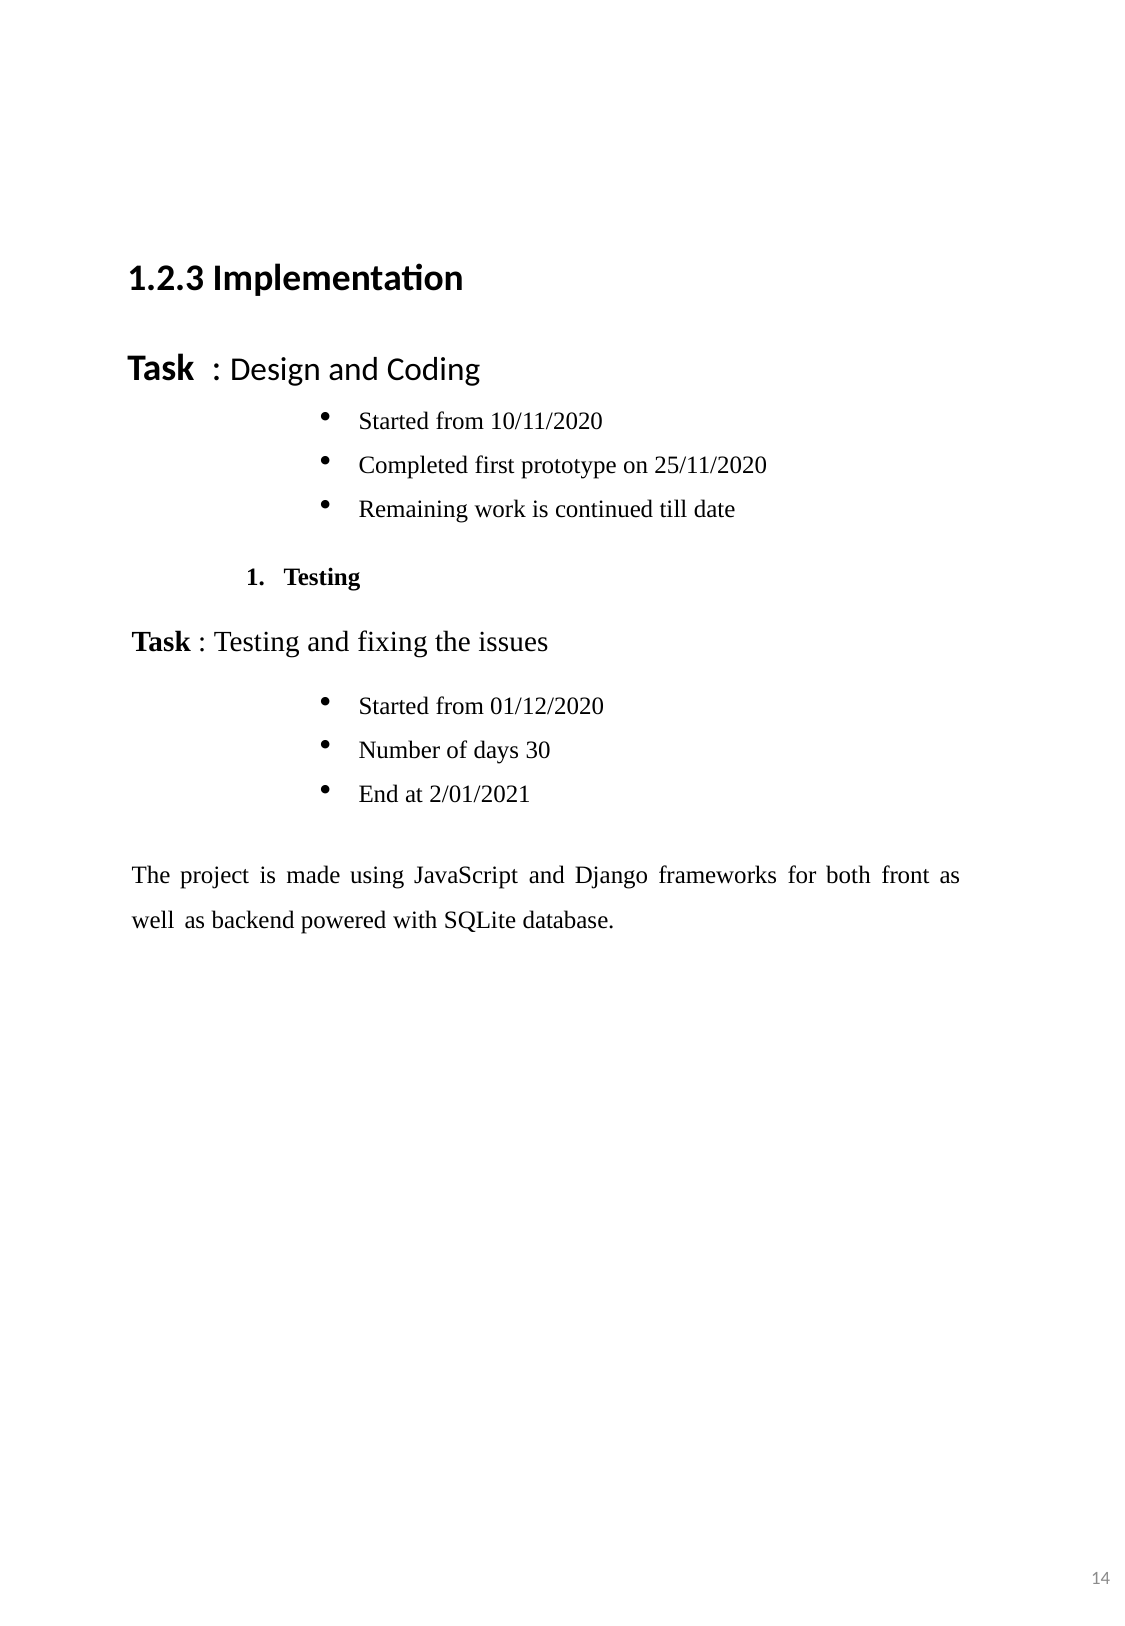

1.2.3 Implementation

Task  : Design and Coding
Started from 10/11/2020
Completed first prototype on 25/11/2020
Remaining work is continued till date

Testing

Task : Testing and fixing the issues

Started from 01/12/2020
Number of days 30
End at 2/01/2021

The project is made using JavaScript and Django frameworks for both front as well as backend powered with SQLite database.
14